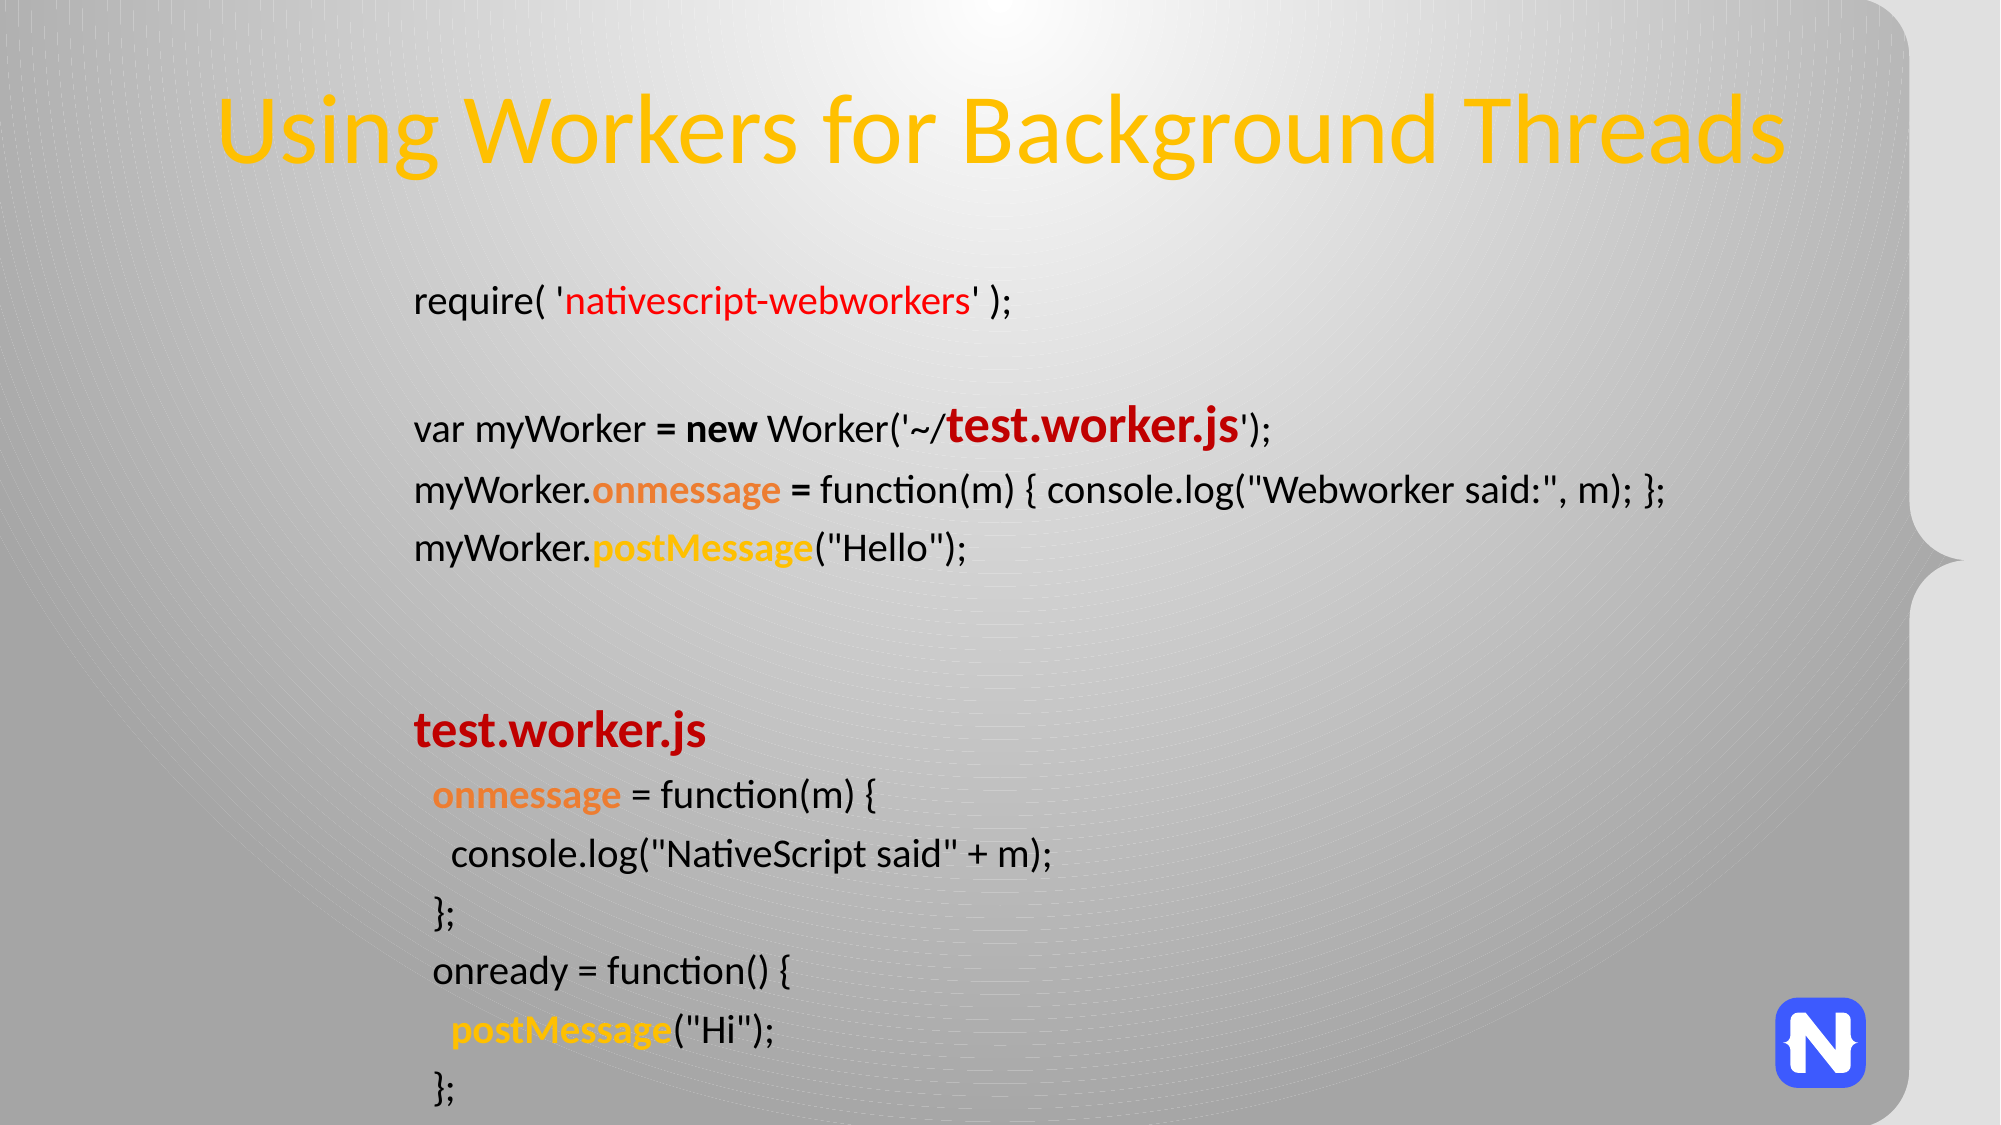

# Using Workers for Background Threads
require( 'nativescript-webworkers' );

var myWorker = new Worker('~/test.worker.js');
myWorker.onmessage = function(m) { console.log("Webworker said:", m); };
myWorker.postMessage("Hello");

test.worker.js
  onmessage = function(m) {
    console.log("NativeScript said" + m);
  };
  onready = function() {
    postMessage("Hi");
  };